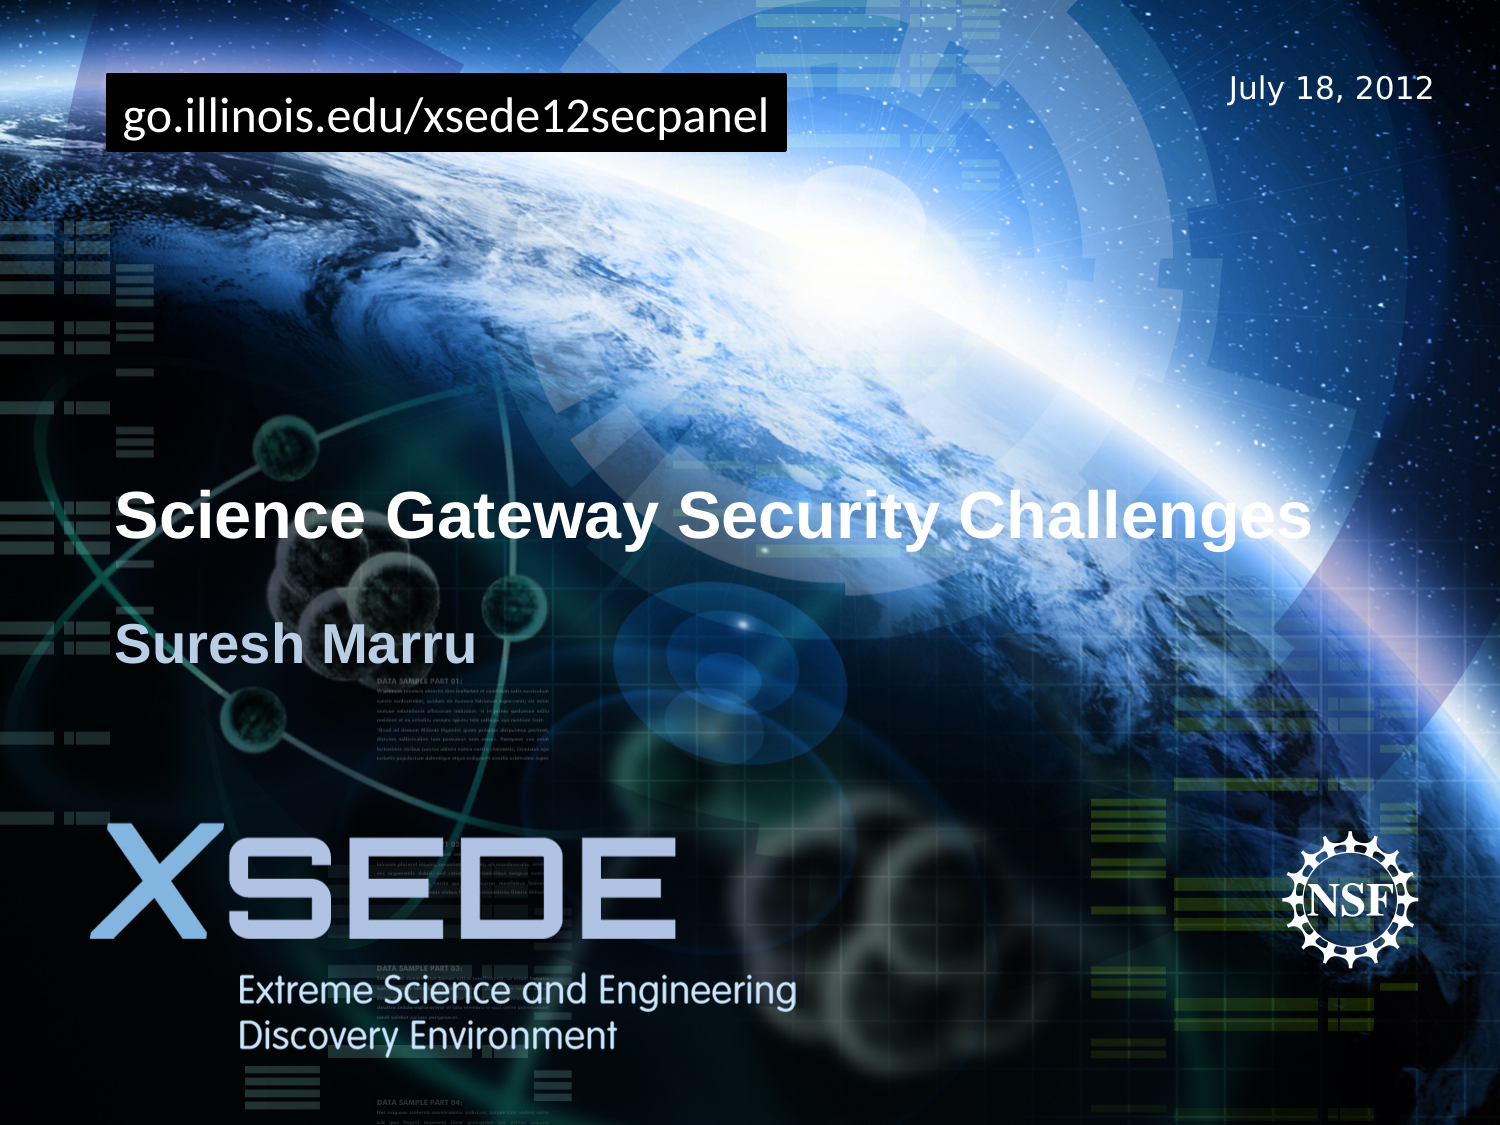

go.illinois.edu/xsede12secpanel
# Science Gateway Security Challenges
Suresh Marru